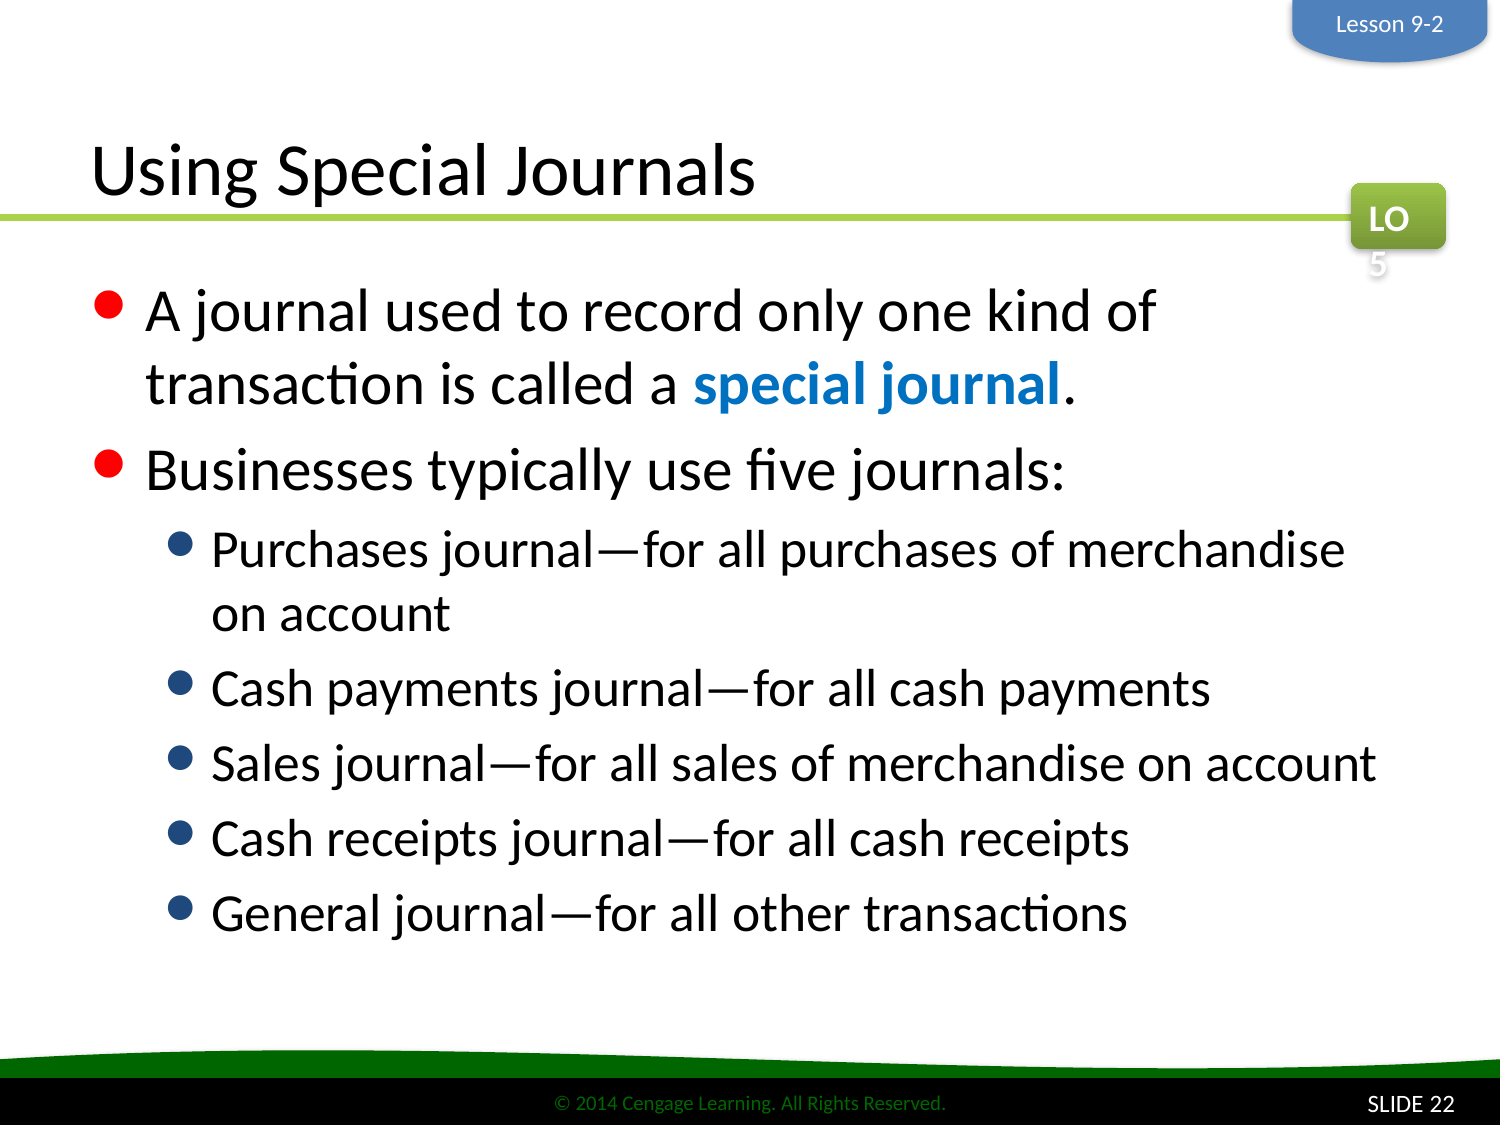

Lesson 9-2

# Using Special Journals
LO5
A journal used to record only one kind of transaction is called a special journal.
Businesses typically use five journals:
Purchases journal—for all purchases of merchandise on account
Cash payments journal—for all cash payments
Sales journal—for all sales of merchandise on account
Cash receipts journal—for all cash receipts
General journal—for all other transactions
SLIDE 22